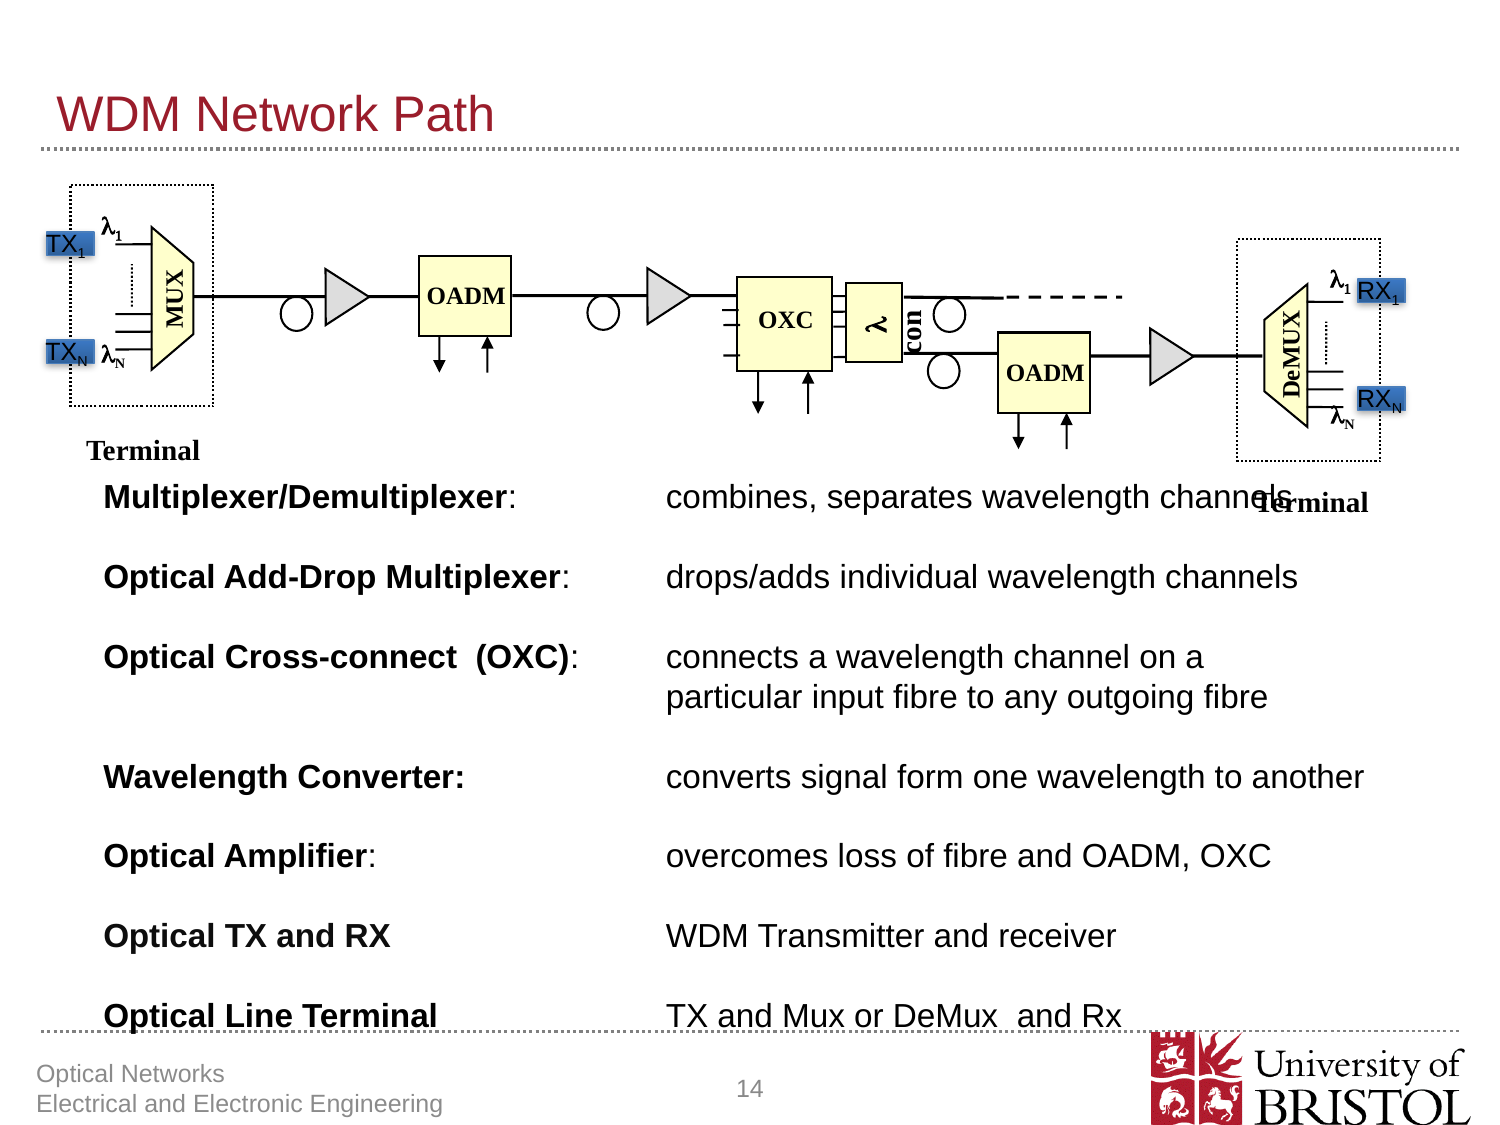

# WDM Network Path

λ1

λ1

OADM

MUX

λ con

OXC

λN
DeMUX

OADM

λN
Terminal
Terminal
TX1

RX1

TXN

RXN

Multiplexer/Demultiplexer:	combines, separates wavelength channels

Optical Add-Drop Multiplexer:	drops/adds individual wavelength channels

Optical Cross-connect  (OXC):	connects a wavelength channel on a 	 	particular input fibre to any outgoing fibre

Wavelength Converter:	converts signal form one wavelength to another

Optical Amplifier:	overcomes loss of fibre and OADM, OXC

Optical TX and RX	WDM Transmitter and receiver

Optical Line Terminal	TX and Mux or DeMux  and Rx
Optical Networks                                                 Electrical and Electronic Engineering
14